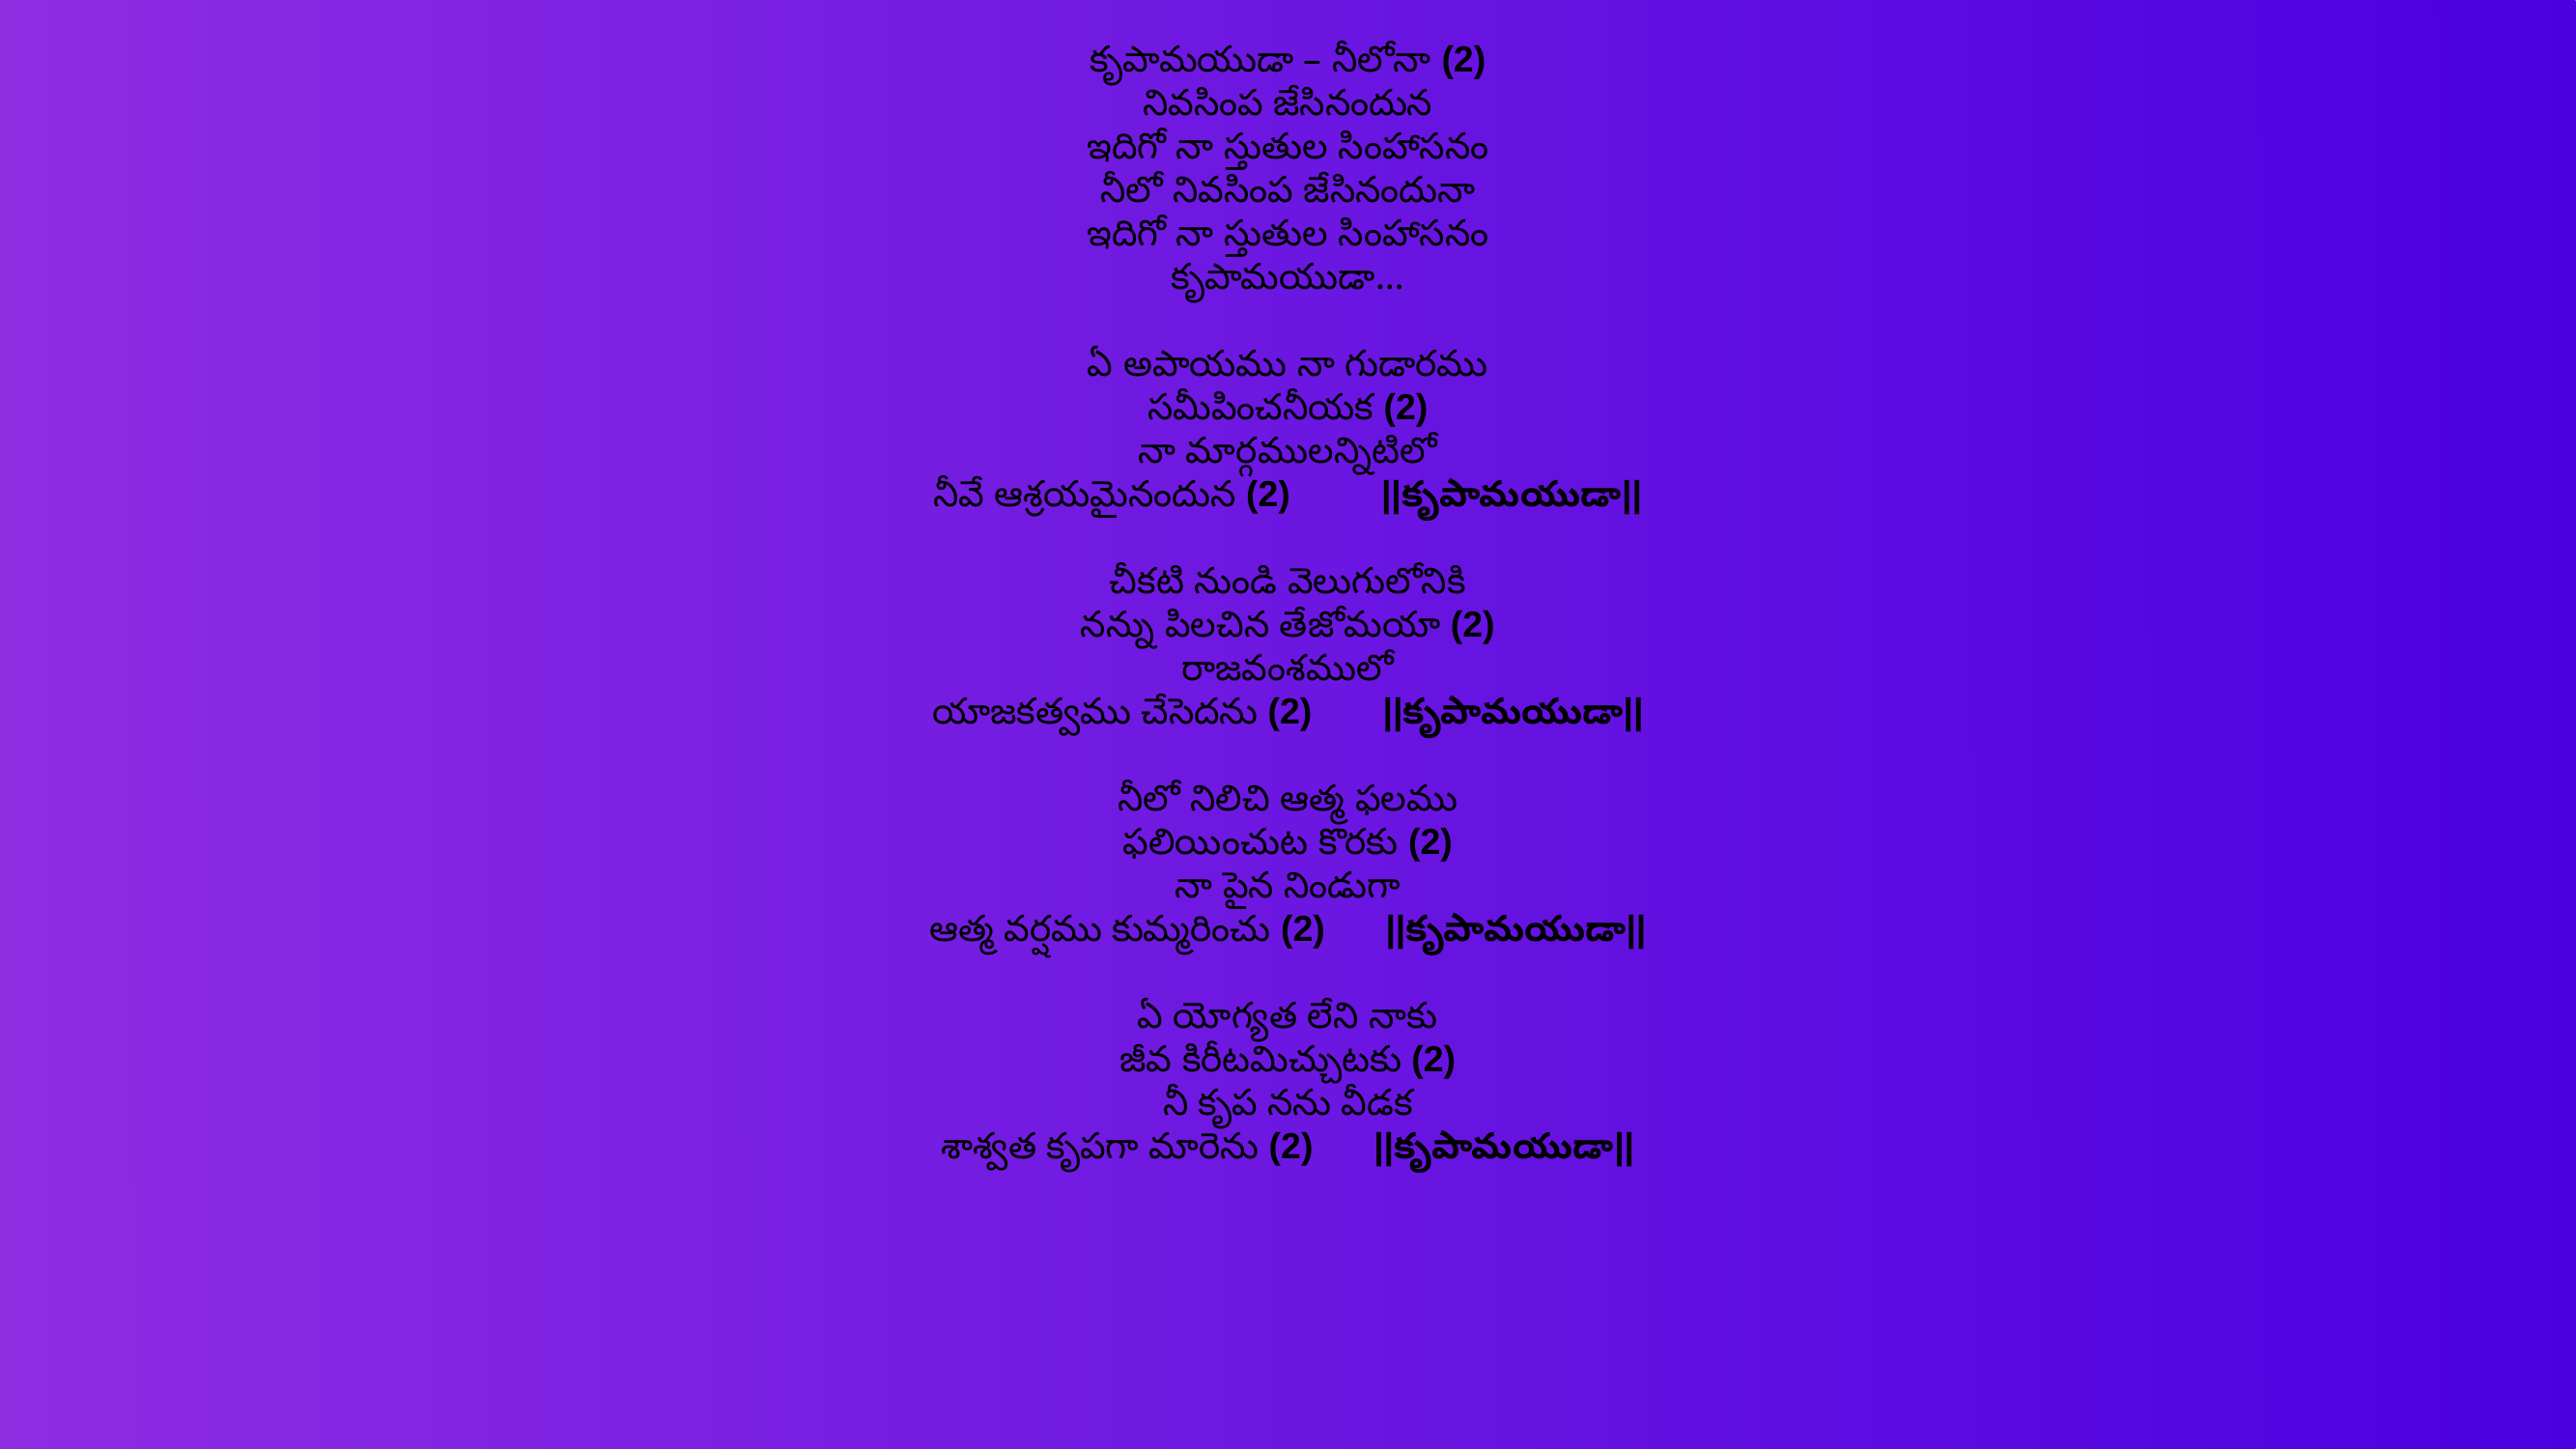

కృపామయుడా – నీలోనా (2)
నివసింప జేసినందున
ఇదిగో నా స్తుతుల సింహాసనం
నీలో నివసింప జేసినందునా
ఇదిగో నా స్తుతుల సింహాసనం
కృపామయుడా…

ఏ అపాయము నా గుడారము
సమీపించనీయక (2)
నా మార్గములన్నిటిలో
నీవే ఆశ్రయమైనందున (2)         ||కృపామయుడా||

చీకటి నుండి వెలుగులోనికి
నన్ను పిలచిన తేజోమయా (2)
రాజవంశములో
యాజకత్వము చేసెదను (2)       ||కృపామయుడా||

నీలో నిలిచి ఆత్మ ఫలము
ఫలియించుట కొరకు (2)
నా పైన నిండుగా
ఆత్మ వర్షము కుమ్మరించు (2)      ||కృపామయుడా||

ఏ యోగ్యత లేని నాకు
జీవ కిరీటమిచ్చుటకు (2)
నీ కృప నను వీడక
శాశ్వత కృపగా మారెను (2)      ||కృపామయుడా||